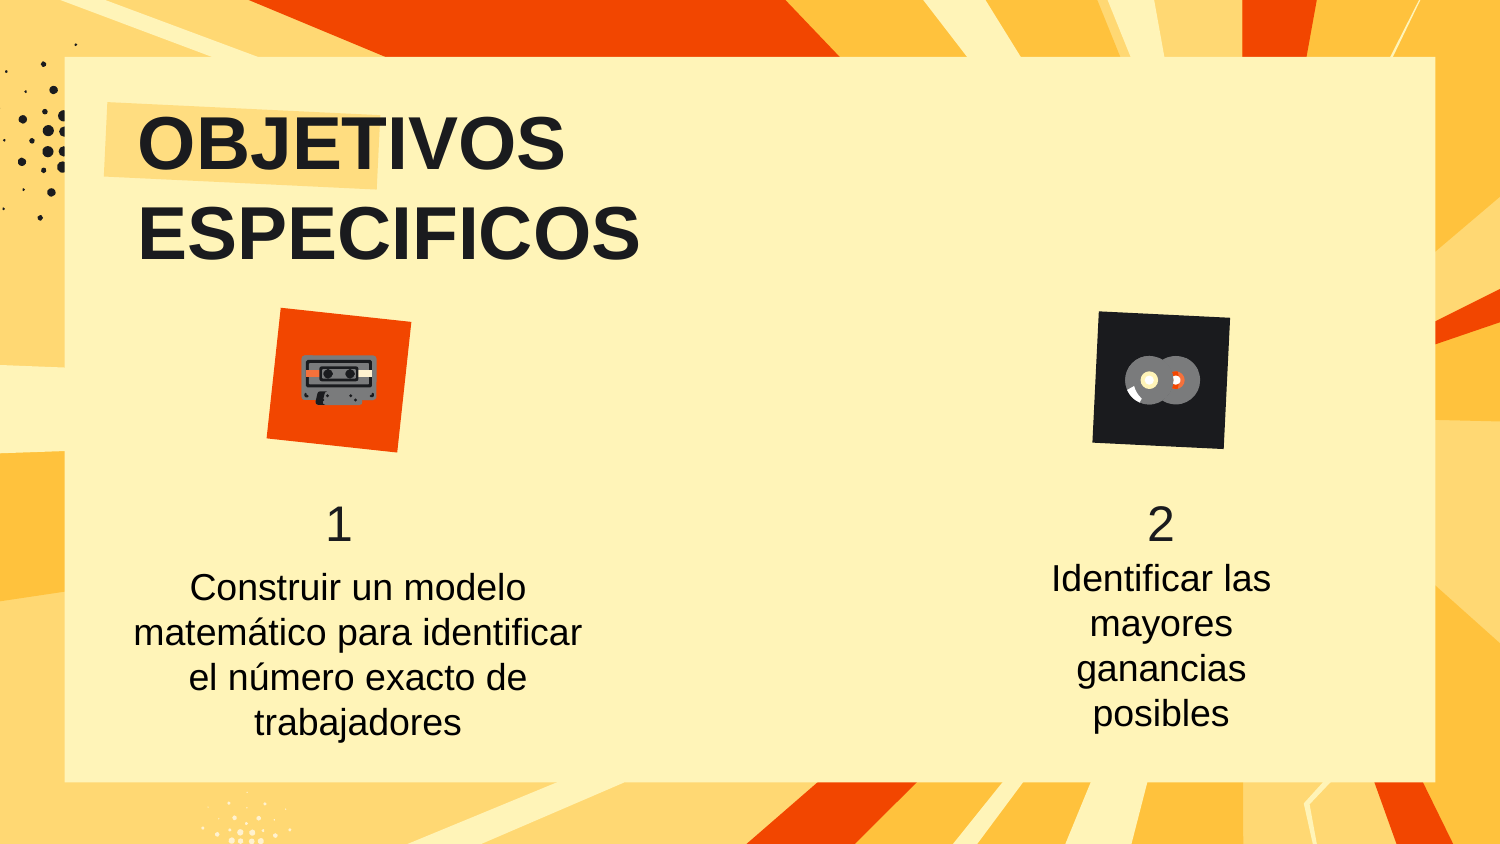

# OBJETIVOS ESPECIFICOS

1
2
Identificar las mayores ganancias posibles
Construir un modelo matemático para identificar el número exacto de trabajadores